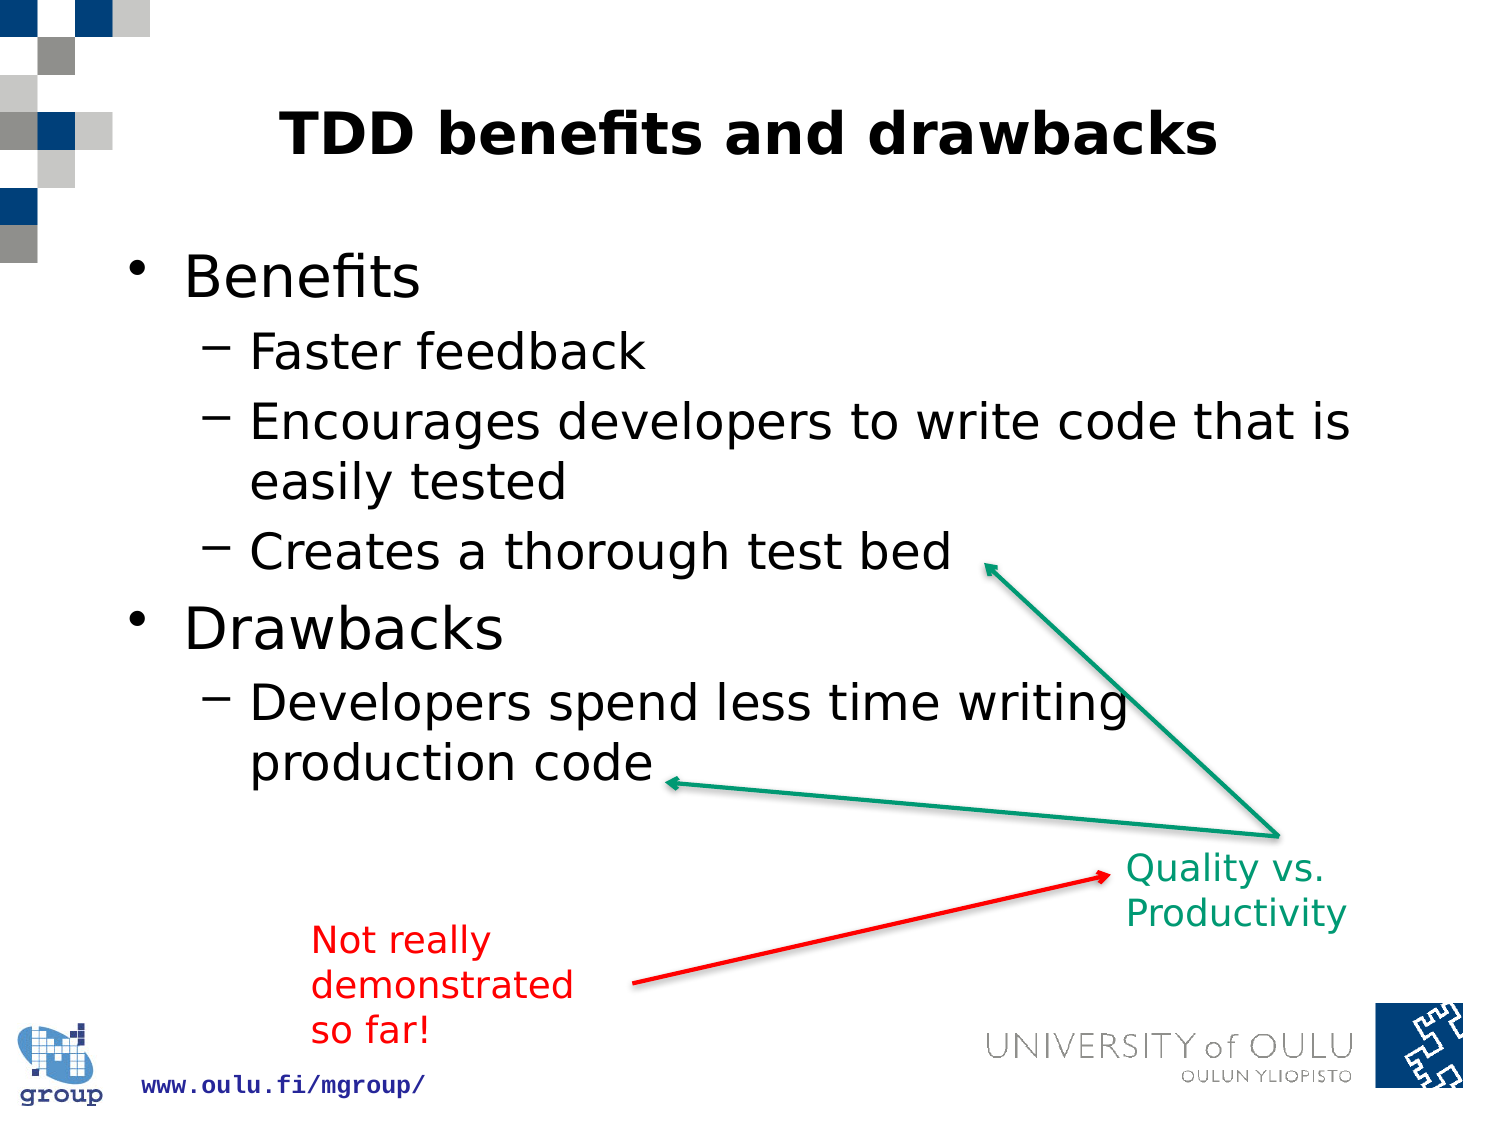

# TDD benefits and drawbacks
Benefits
Faster feedback
Encourages developers to write code that is easily tested
Creates a thorough test bed
Drawbacks
Developers spend less time writing production code
Quality vs. Productivity
Not really demonstrated so far!